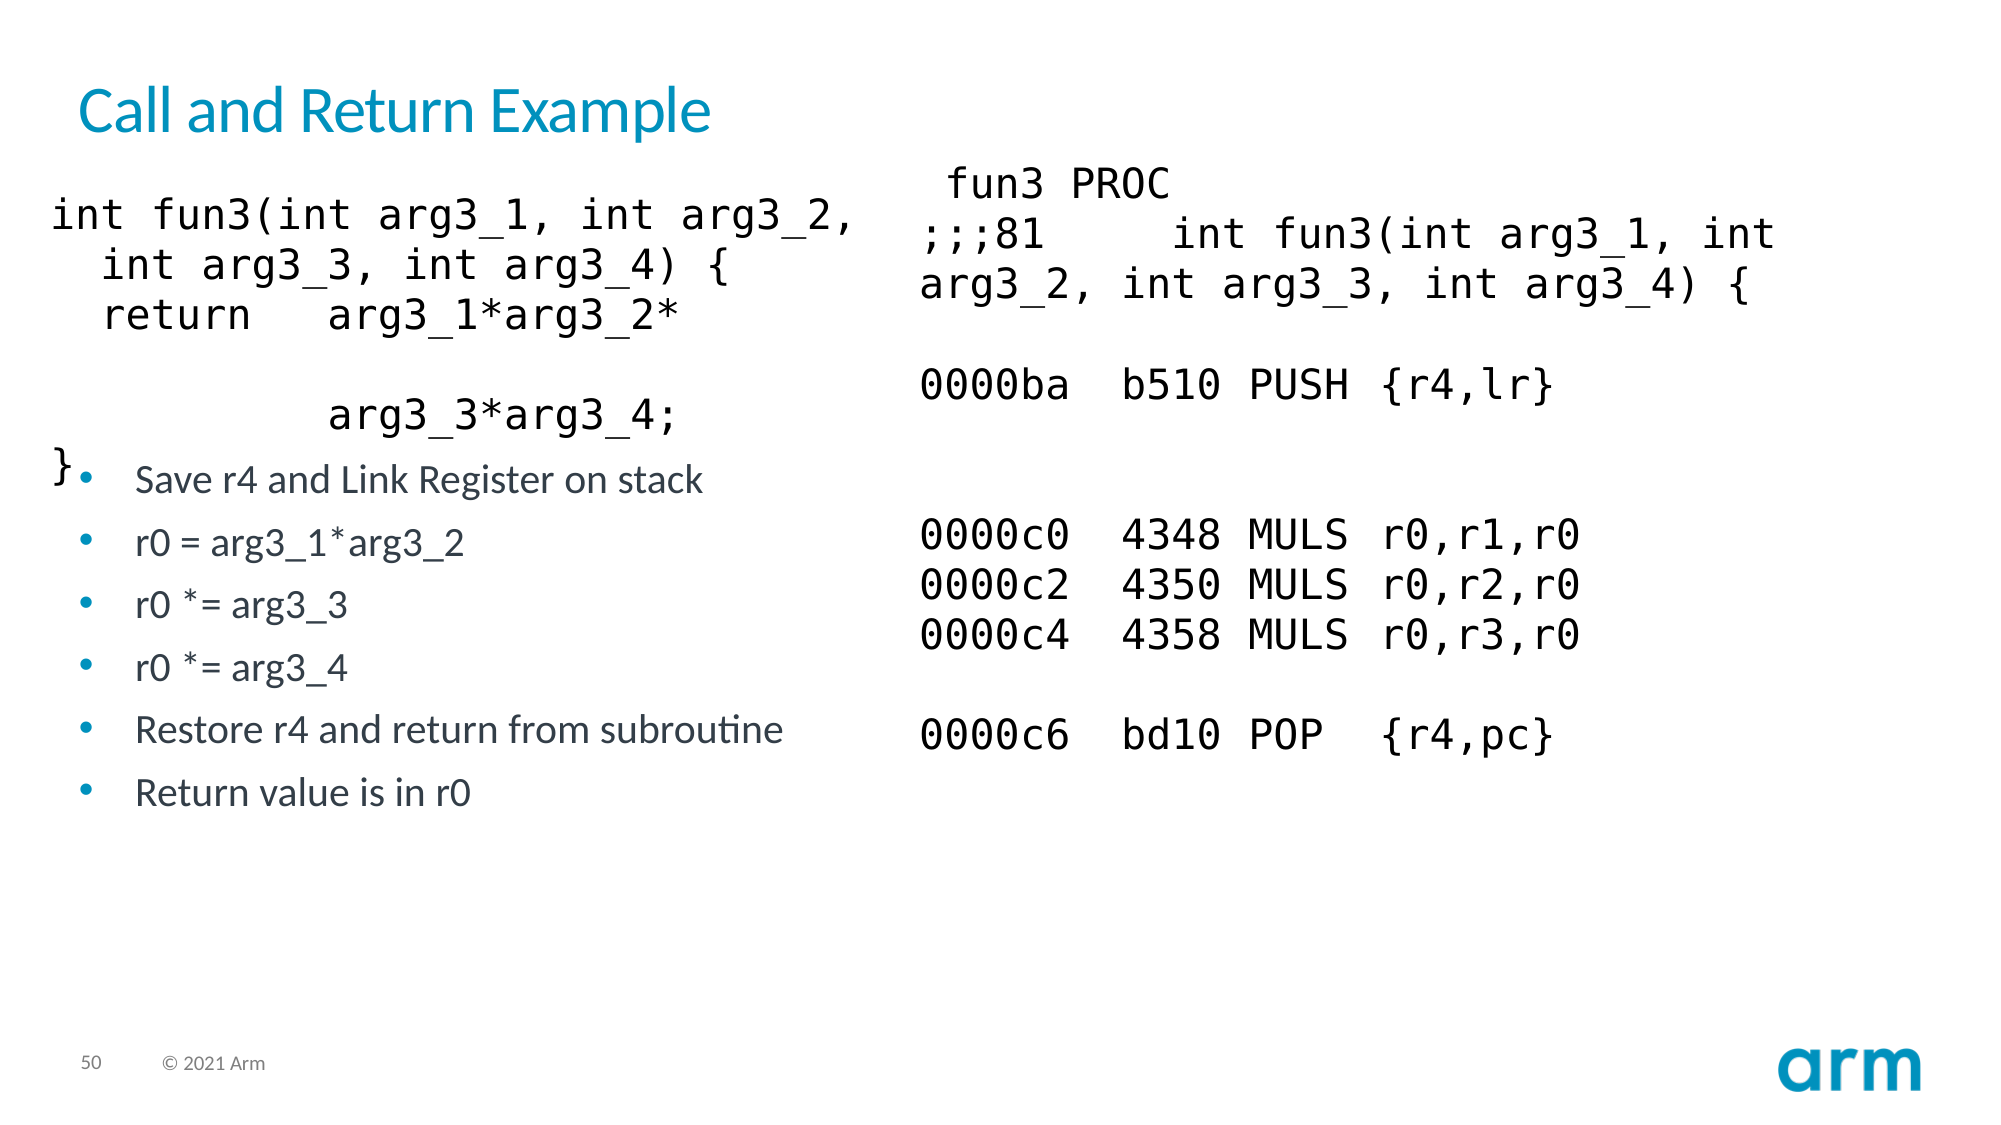

# Call and Return Example
 fun3 PROC
;;;81     int fun3(int arg3_1, int arg3_2, int arg3_3, int arg3_4) {

0000ba  b510	PUSH	{r4,lr}

0000c0  4348 	MULS 	r0,r1,r0
0000c2  4350 	MULS 	r0,r2,r0
0000c4  4358 	MULS 	r0,r3,r0

0000c6  bd10 	POP  	{r4,pc}
int fun3(int arg3_1, int arg3_2,
  int arg3_3, int arg3_4) {
  return   arg3_1*arg3_2*
           arg3_3*arg3_4;
}

Save r4 and Link Register on stack
r0 = arg3_1*arg3_2
r0 *= arg3_3
r0 *= arg3_4
Restore r4 and return from subroutine
Return value is in r0